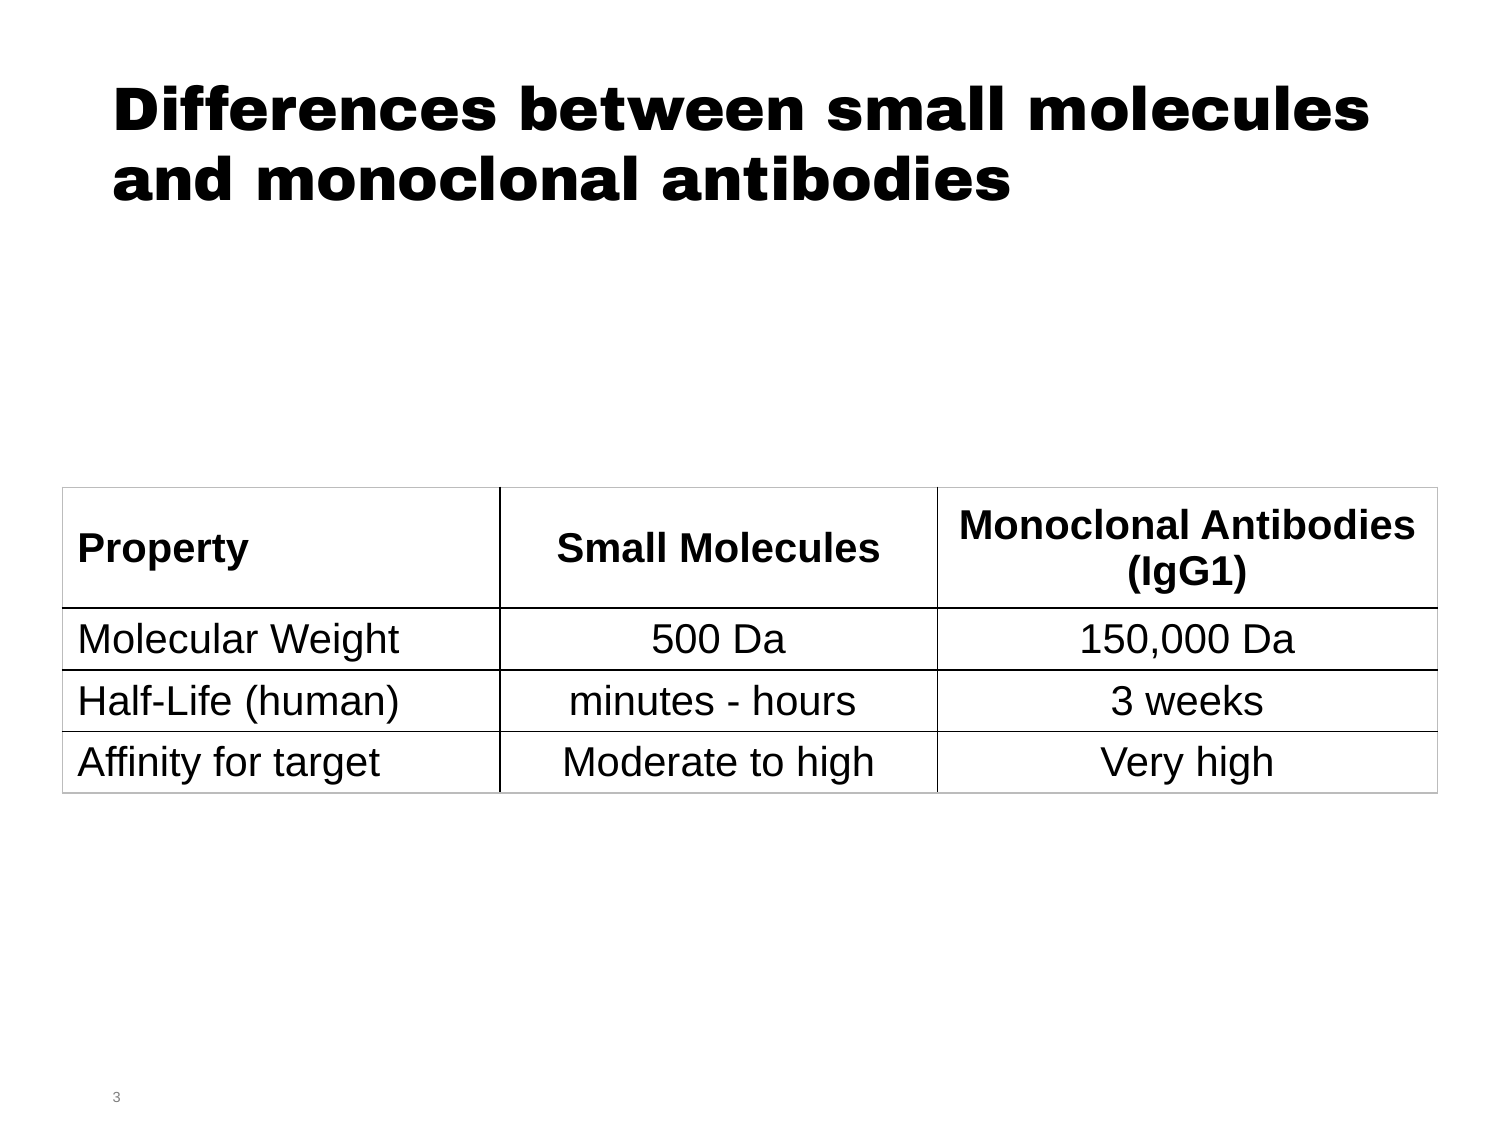

# Differences between small molecules and monoclonal antibodies
| Property | Small Molecules | Monoclonal Antibodies (IgG1) |
| --- | --- | --- |
| Molecular Weight | 500 Da | 150,000 Da |
| Half-Life (human) | minutes - hours | 3 weeks |
| Affinity for target | Moderate to high | Very high |
3